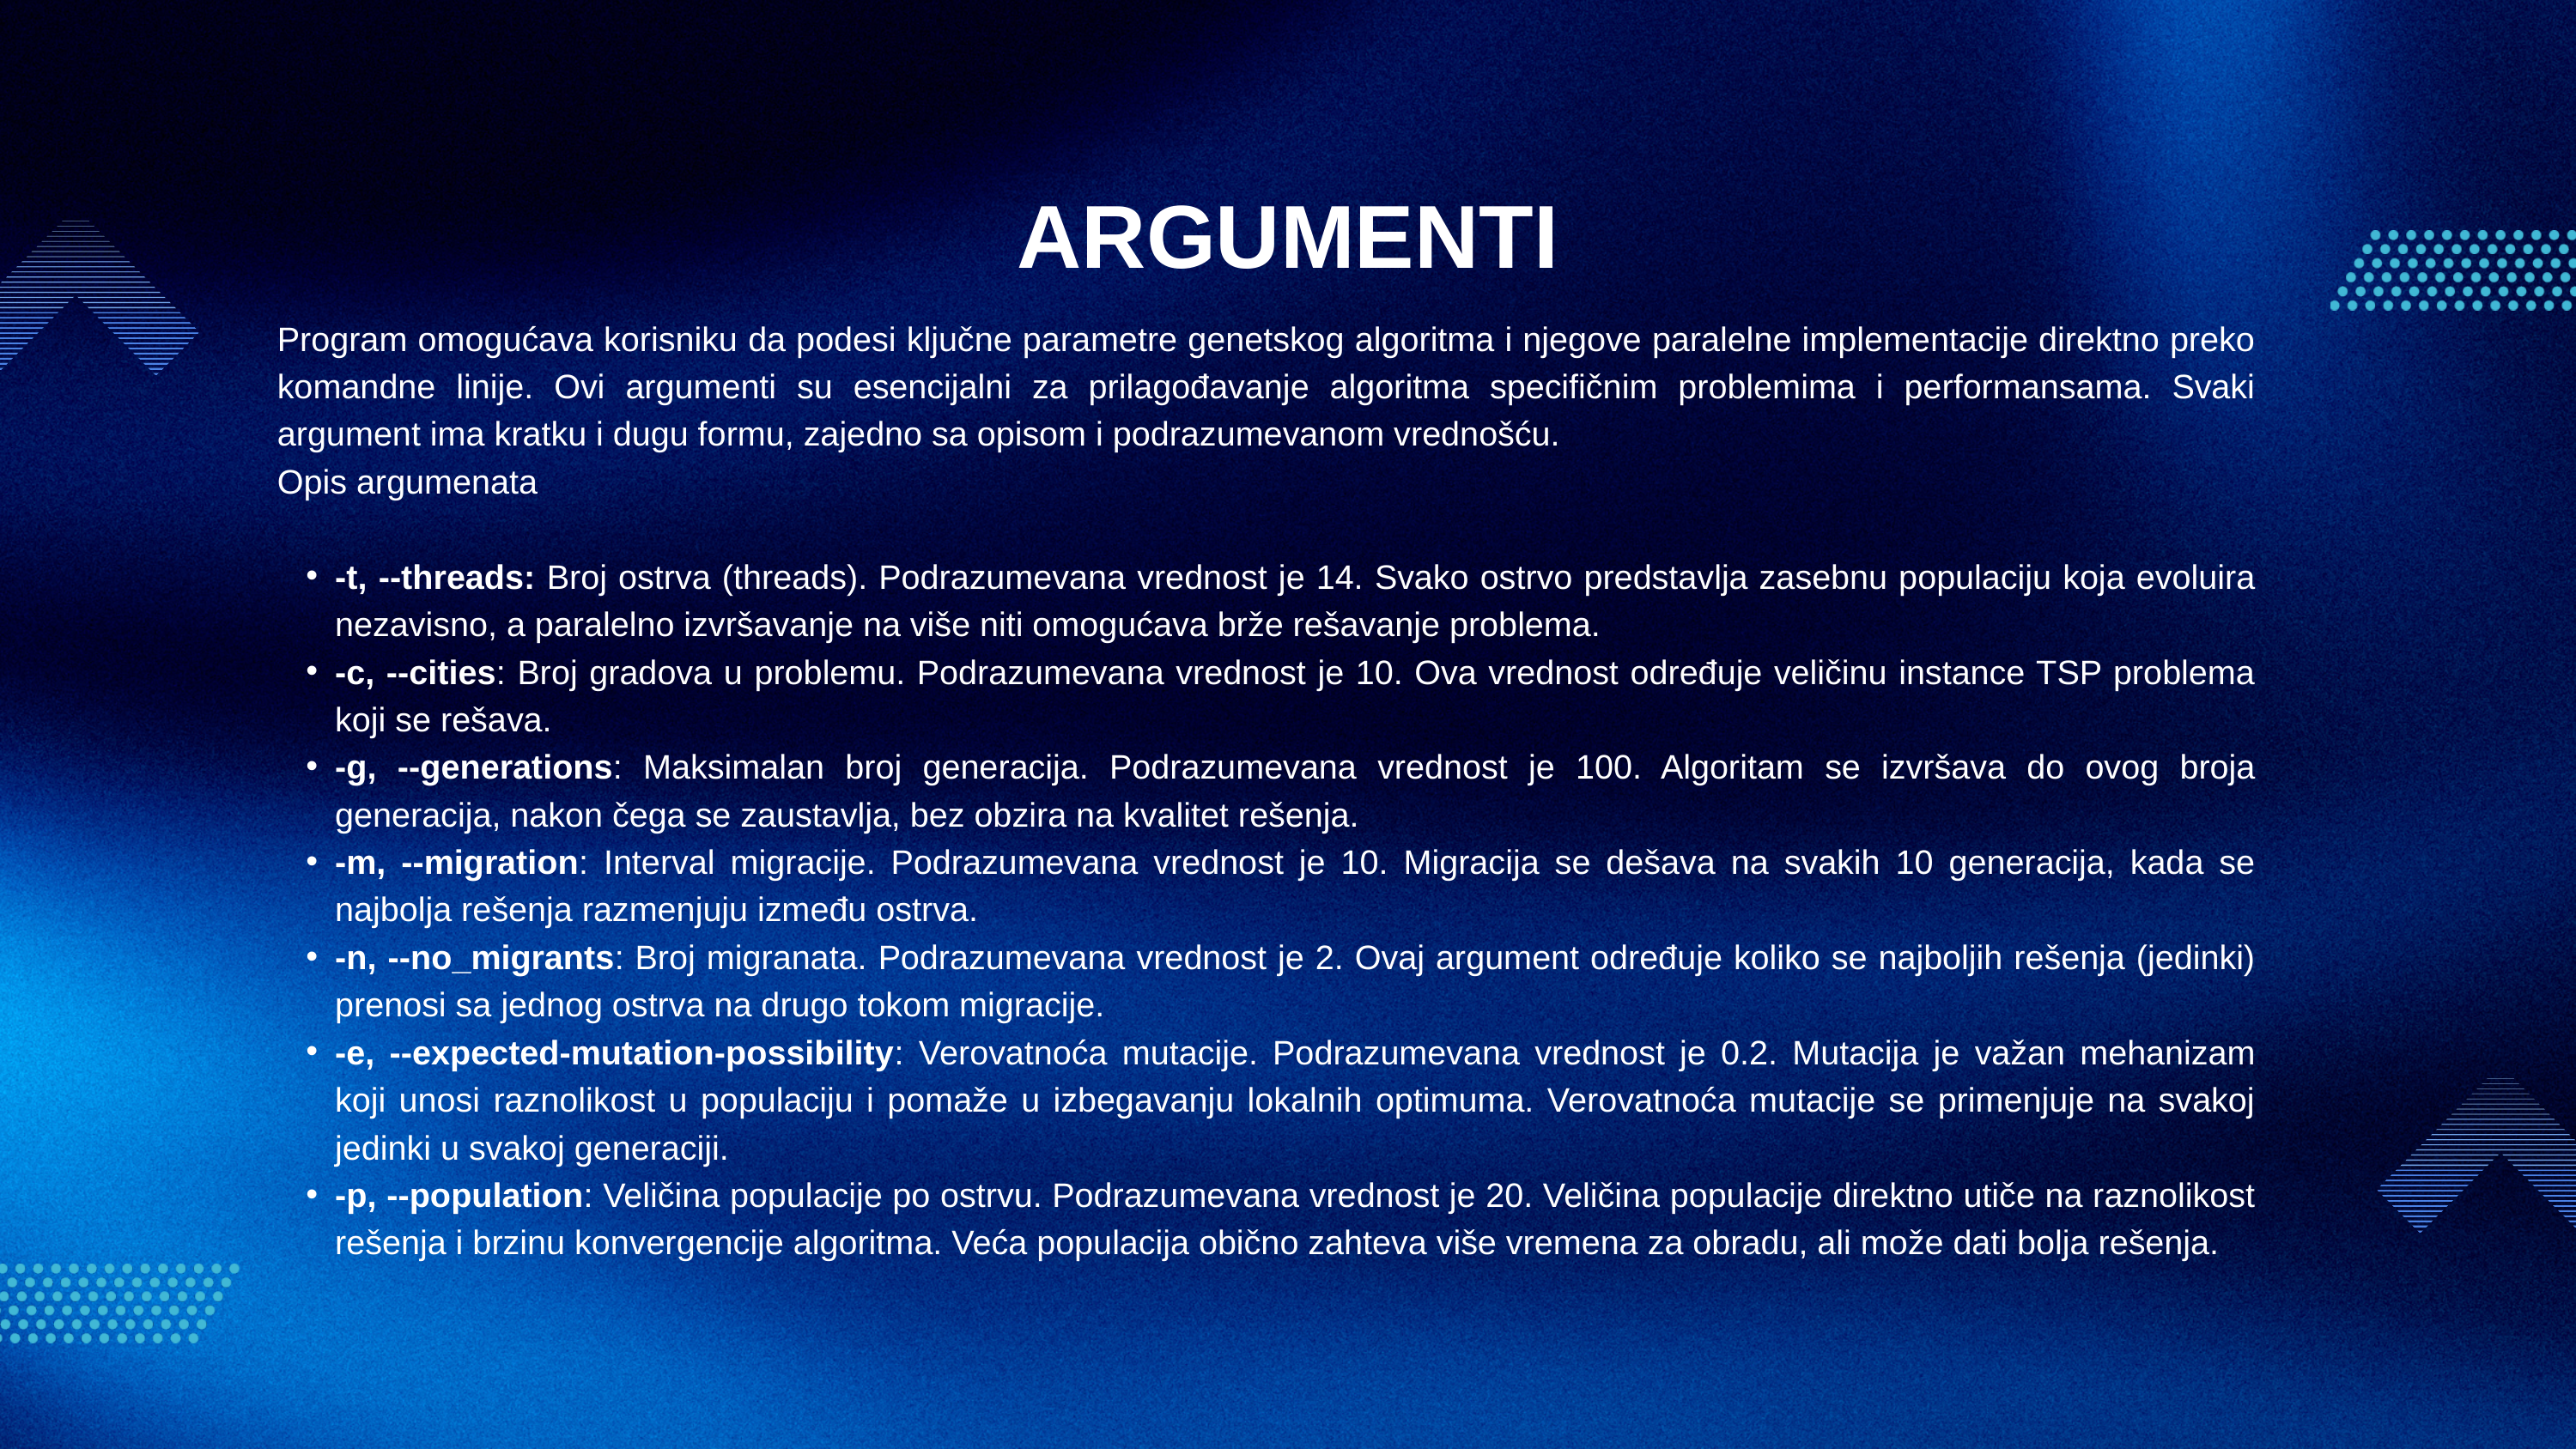

ARGUMENTI

Program omogućava korisniku da podesi ključne parametre genetskog algoritma i njegove paralelne implementacije direktno preko komandne linije. Ovi argumenti su esencijalni za prilagođavanje algoritma specifičnim problemima i performansama. Svaki argument ima kratku i dugu formu, zajedno sa opisom i podrazumevanom vrednošću.
Opis argumenata

-t, --threads: Broj ostrva (threads). Podrazumevana vrednost je 14. Svako ostrvo predstavlja zasebnu populaciju koja evoluira nezavisno, a paralelno izvršavanje na više niti omogućava brže rešavanje problema.
-c, --cities: Broj gradova u problemu. Podrazumevana vrednost je 10. Ova vrednost određuje veličinu instance TSP problema koji se rešava.
-g, --generations: Maksimalan broj generacija. Podrazumevana vrednost je 100. Algoritam se izvršava do ovog broja generacija, nakon čega se zaustavlja, bez obzira na kvalitet rešenja.
-m, --migration: Interval migracije. Podrazumevana vrednost je 10. Migracija se dešava na svakih 10 generacija, kada se najbolja rešenja razmenjuju između ostrva.
-n, --no_migrants: Broj migranata. Podrazumevana vrednost je 2. Ovaj argument određuje koliko se najboljih rešenja (jedinki) prenosi sa jednog ostrva na drugo tokom migracije.
-e, --expected-mutation-possibility: Verovatnoća mutacije. Podrazumevana vrednost je 0.2. Mutacija je važan mehanizam koji unosi raznolikost u populaciju i pomaže u izbegavanju lokalnih optimuma. Verovatnoća mutacije se primenjuje na svakoj jedinki u svakoj generaciji.
-p, --population: Veličina populacije po ostrvu. Podrazumevana vrednost je 20. Veličina populacije direktno utiče na raznolikost rešenja i brzinu konvergencije algoritma. Veća populacija obično zahteva više vremena za obradu, ali može dati bolja rešenja.